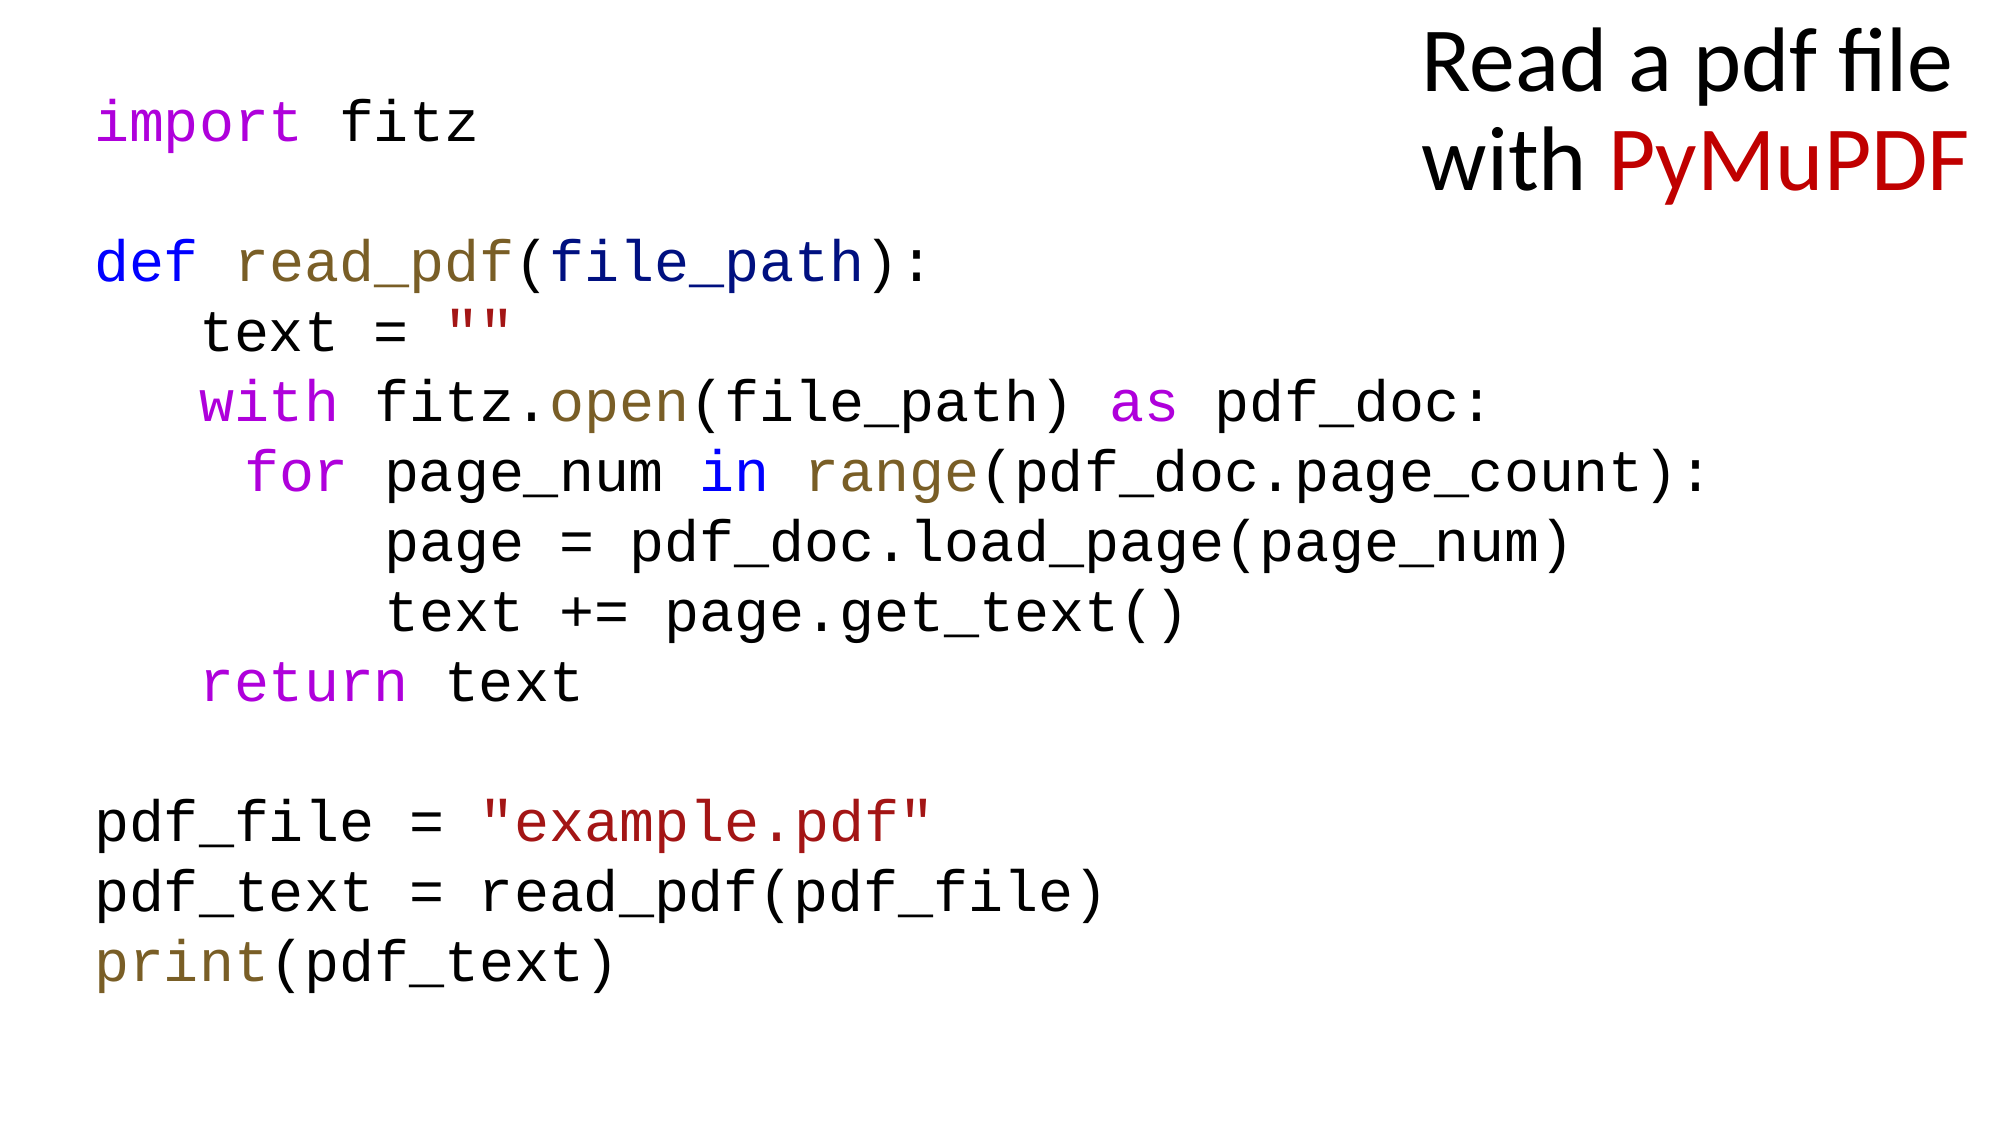

# Read a pdf file with PyMuPDF
import fitz
def read_pdf(file_path):
   text = ""
   with fitz.open(file_path) as pdf_doc:
	for page_num in range(pdf_doc.page_count):
	    page = pdf_doc.load_page(page_num)
	    text += page.get_text()
   return text
pdf_file = "example.pdf"
pdf_text = read_pdf(pdf_file)
print(pdf_text)